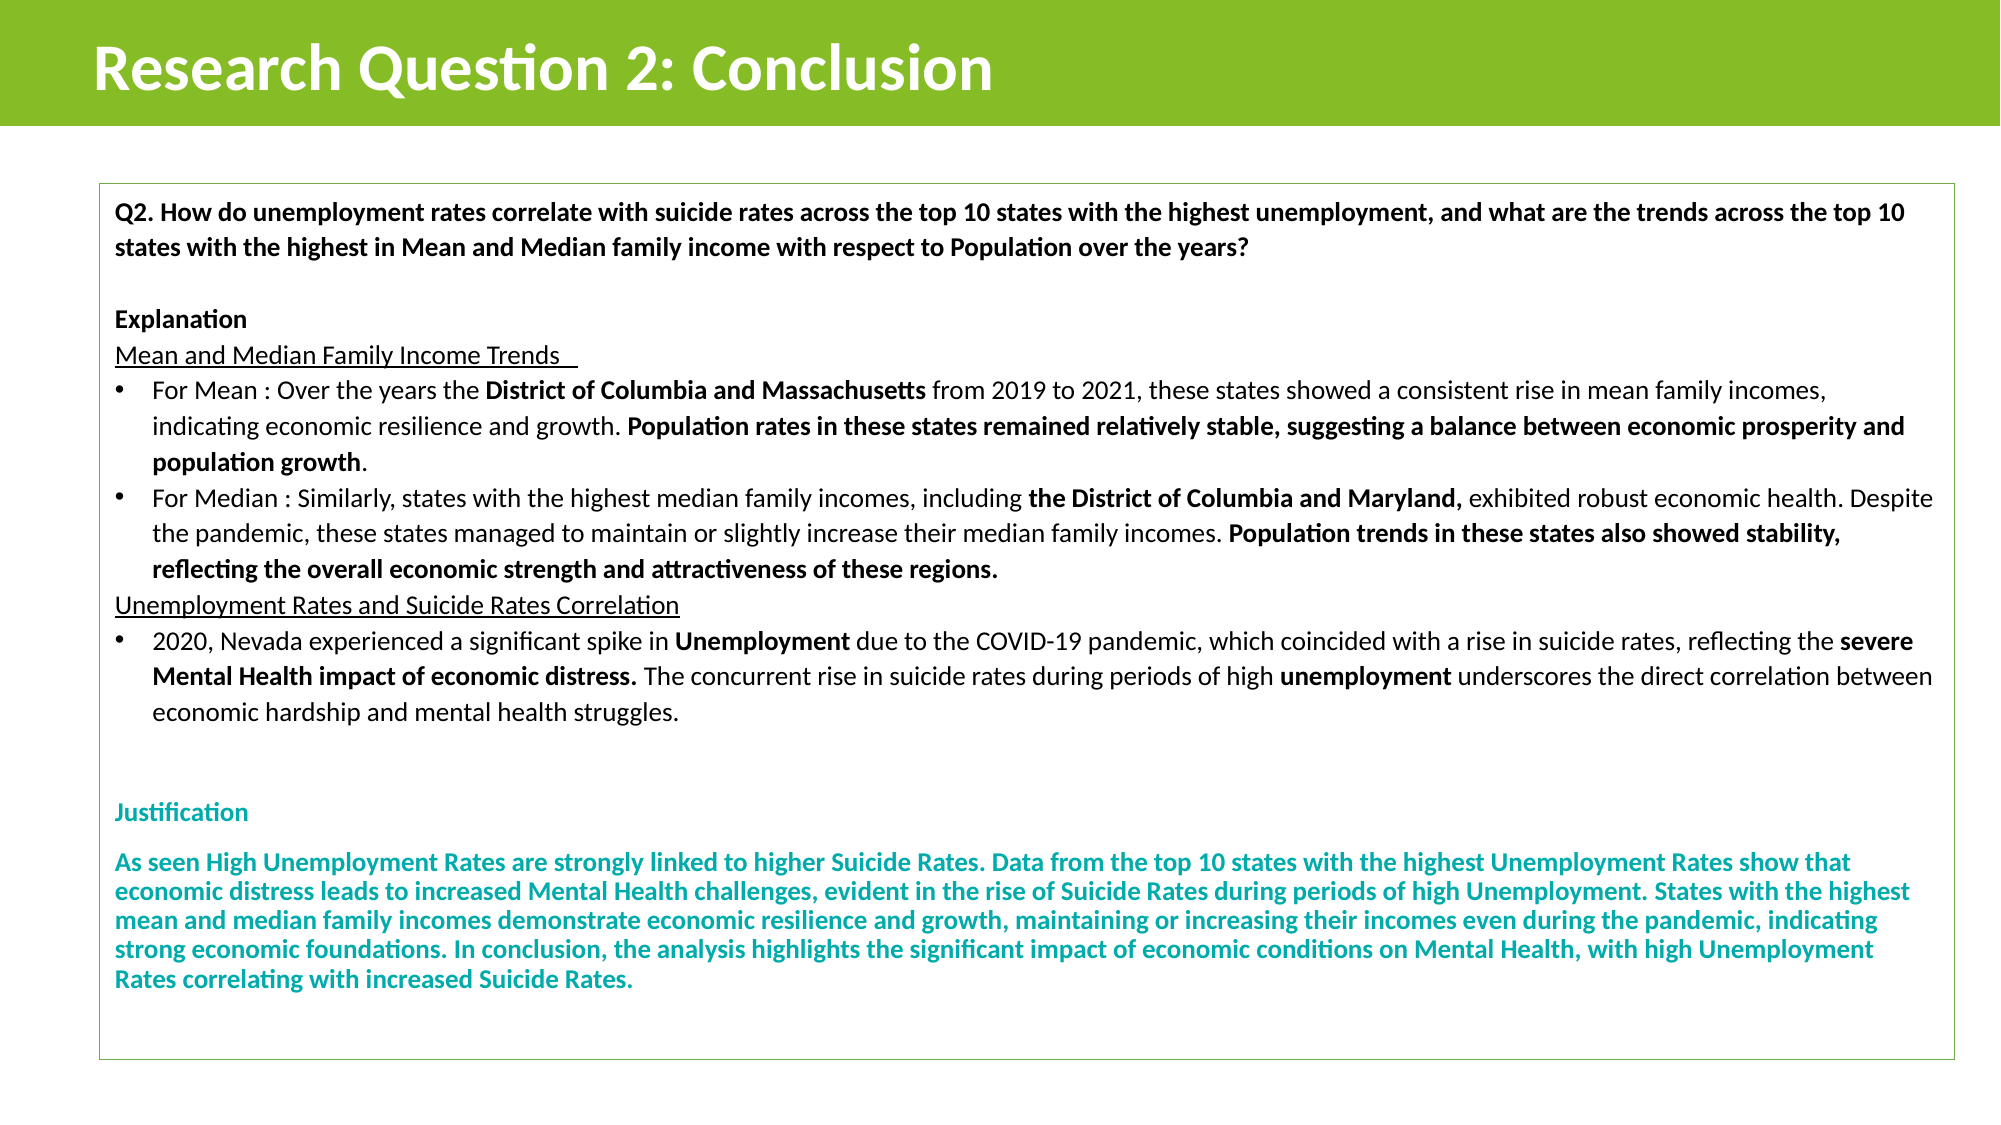

Research Question 2: Conclusion
Q2. How do unemployment rates correlate with suicide rates across the top 10 states with the highest unemployment, and what are the trends across the top 10 states with the highest in Mean and Median family income with respect to Population over the years?

Explanation
Mean and Median Family Income Trends
For Mean : Over the years the District of Columbia and Massachusetts from 2019 to 2021, these states showed a consistent rise in mean family incomes, indicating economic resilience and growth. Population rates in these states remained relatively stable, suggesting a balance between economic prosperity and population growth.
For Median : Similarly, states with the highest median family incomes, including the District of Columbia and Maryland, exhibited robust economic health. Despite the pandemic, these states managed to maintain or slightly increase their median family incomes. Population trends in these states also showed stability, reflecting the overall economic strength and attractiveness of these regions.
Unemployment Rates and Suicide Rates Correlation
2020, Nevada experienced a significant spike in Unemployment due to the COVID-19 pandemic, which coincided with a rise in suicide rates, reflecting the severe Mental Health impact of economic distress. The concurrent rise in suicide rates during periods of high unemployment underscores the direct correlation between economic hardship and mental health struggles.

Justification
As seen High Unemployment Rates are strongly linked to higher Suicide Rates. Data from the top 10 states with the highest Unemployment Rates show that economic distress leads to increased Mental Health challenges, evident in the rise of Suicide Rates during periods of high Unemployment. States with the highest mean and median family incomes demonstrate economic resilience and growth, maintaining or increasing their incomes even during the pandemic, indicating strong economic foundations. In conclusion, the analysis highlights the significant impact of economic conditions on Mental Health, with high Unemployment Rates correlating with increased Suicide Rates.